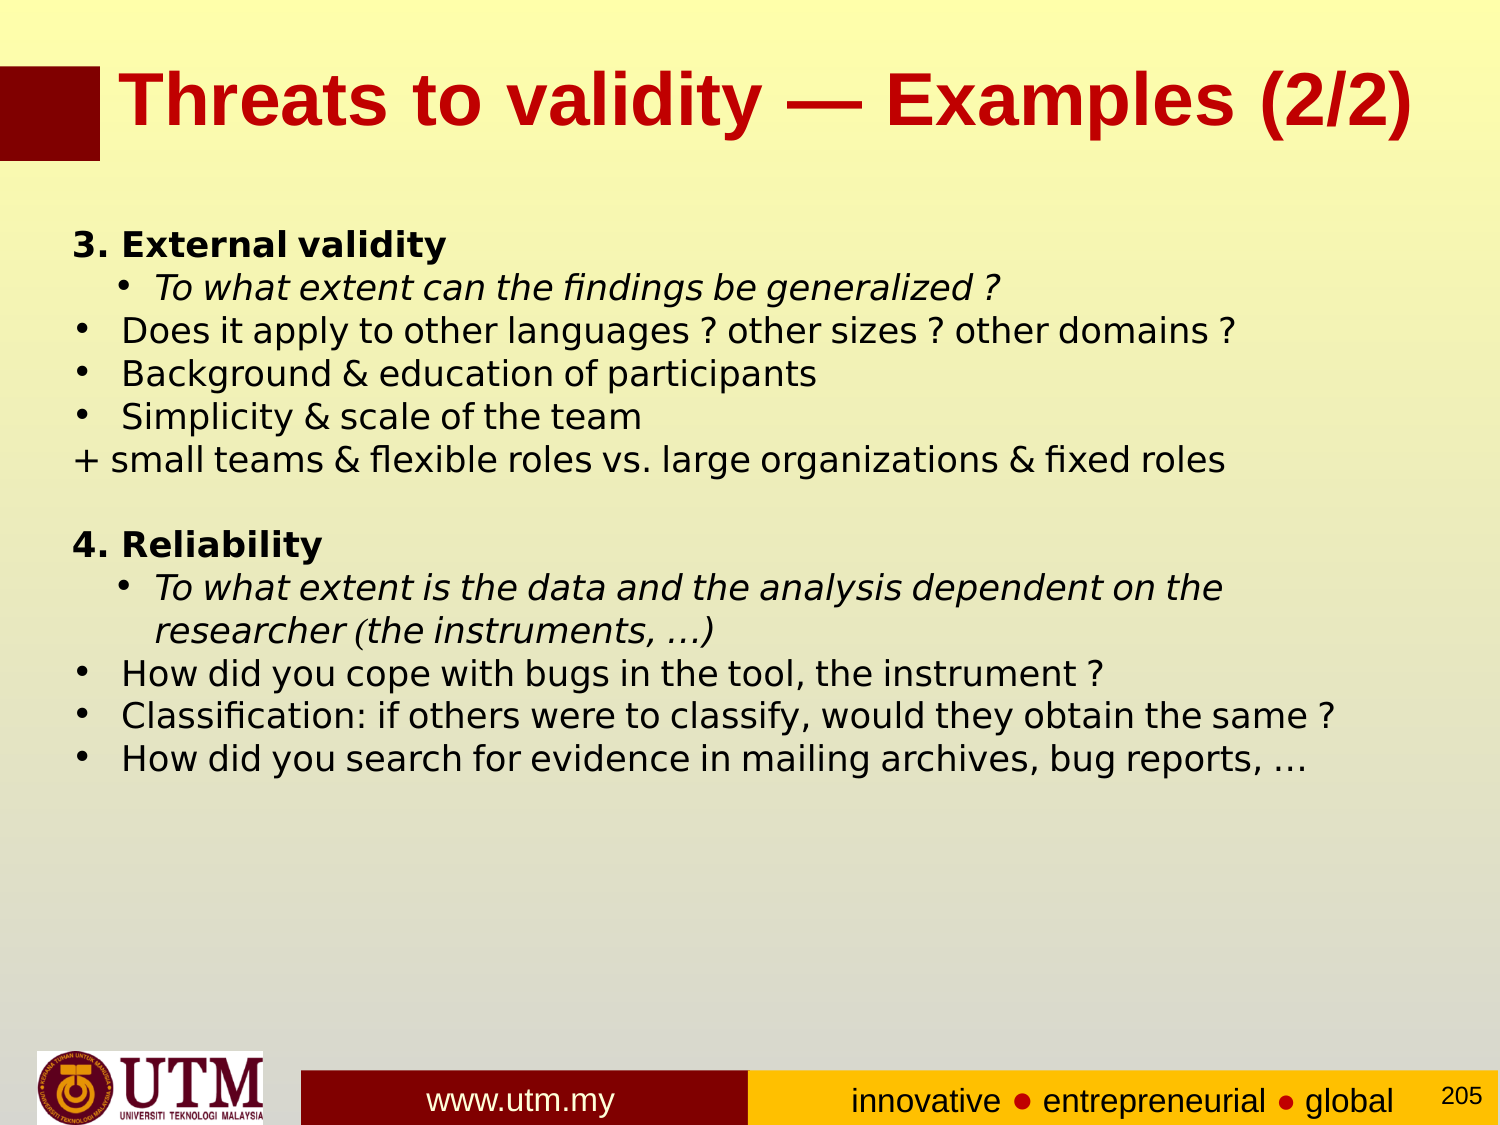

# Threats to validity — Examples (2/2)
External validity
To what extent can the findings be generalized ?
Does it apply to other languages ? other sizes ? other domains ?
Background & education of participants
Simplicity & scale of the team
+ small teams & flexible roles vs. large organizations & fixed roles

Reliability
To what extent is the data and the analysis dependent on the researcher (the instruments, …)
How did you cope with bugs in the tool, the instrument ?
Classification: if others were to classify, would they obtain the same ?
How did you search for evidence in mailing archives, bug reports, …